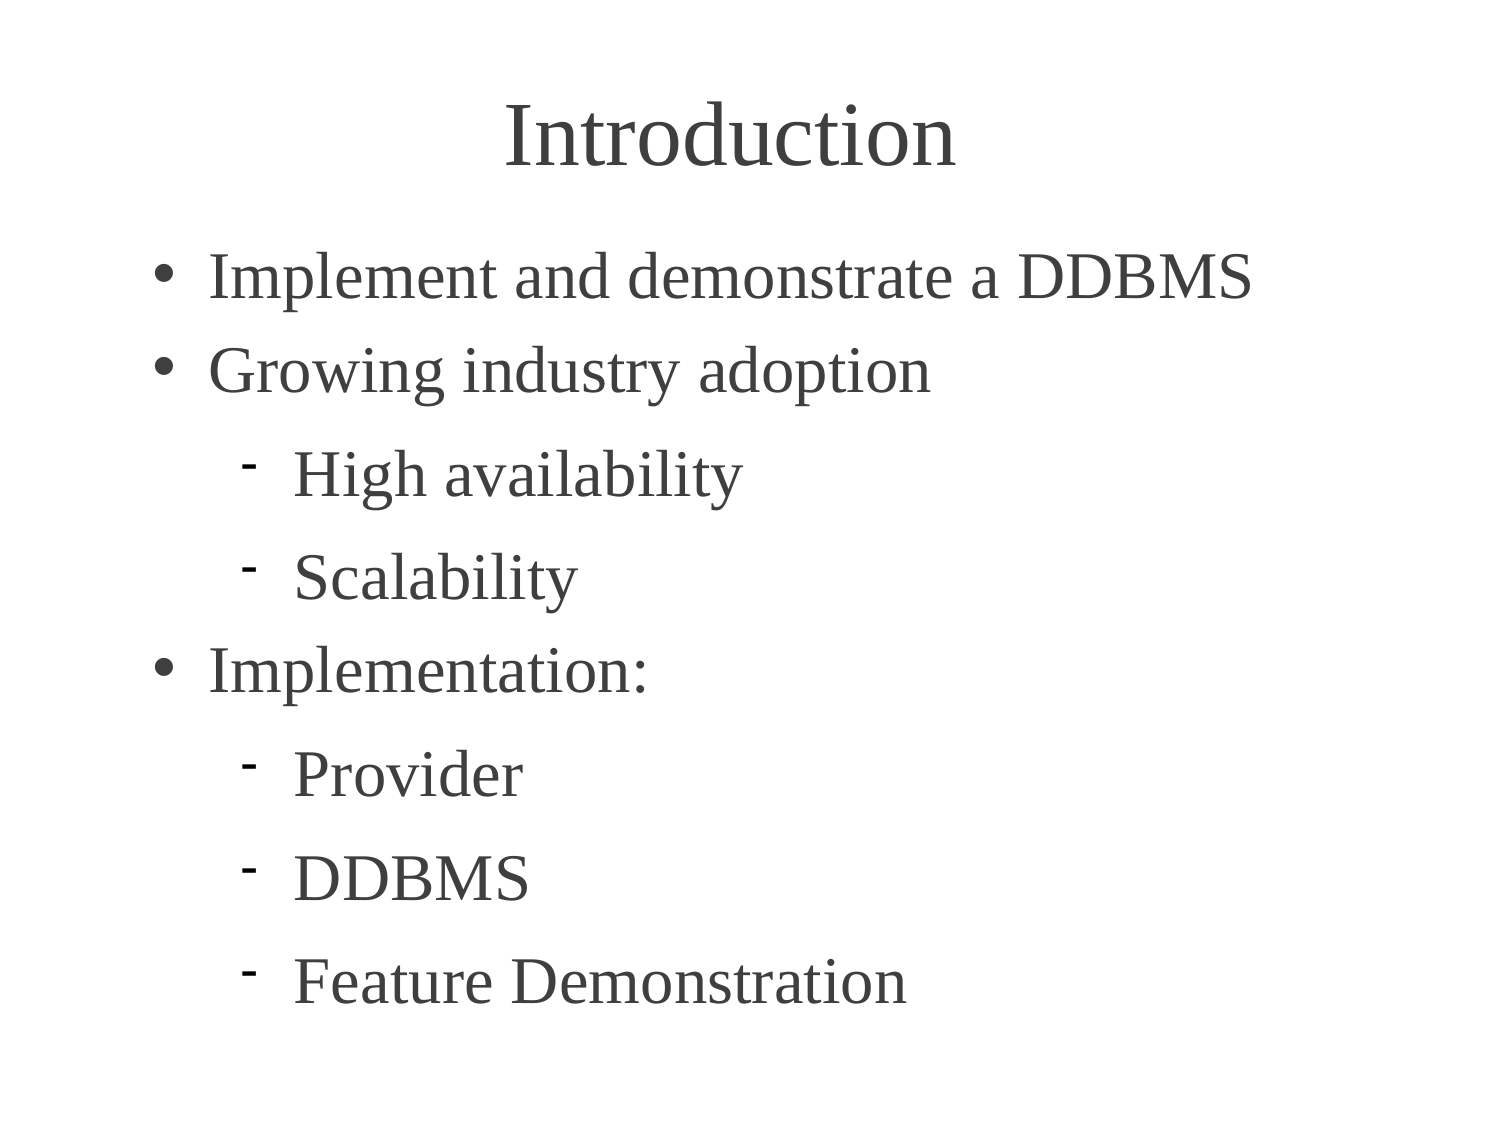

Introduction
Implement and demonstrate a DDBMS
Growing industry adoption
High availability
Scalability
Implementation:
Provider
DDBMS
Feature Demonstration